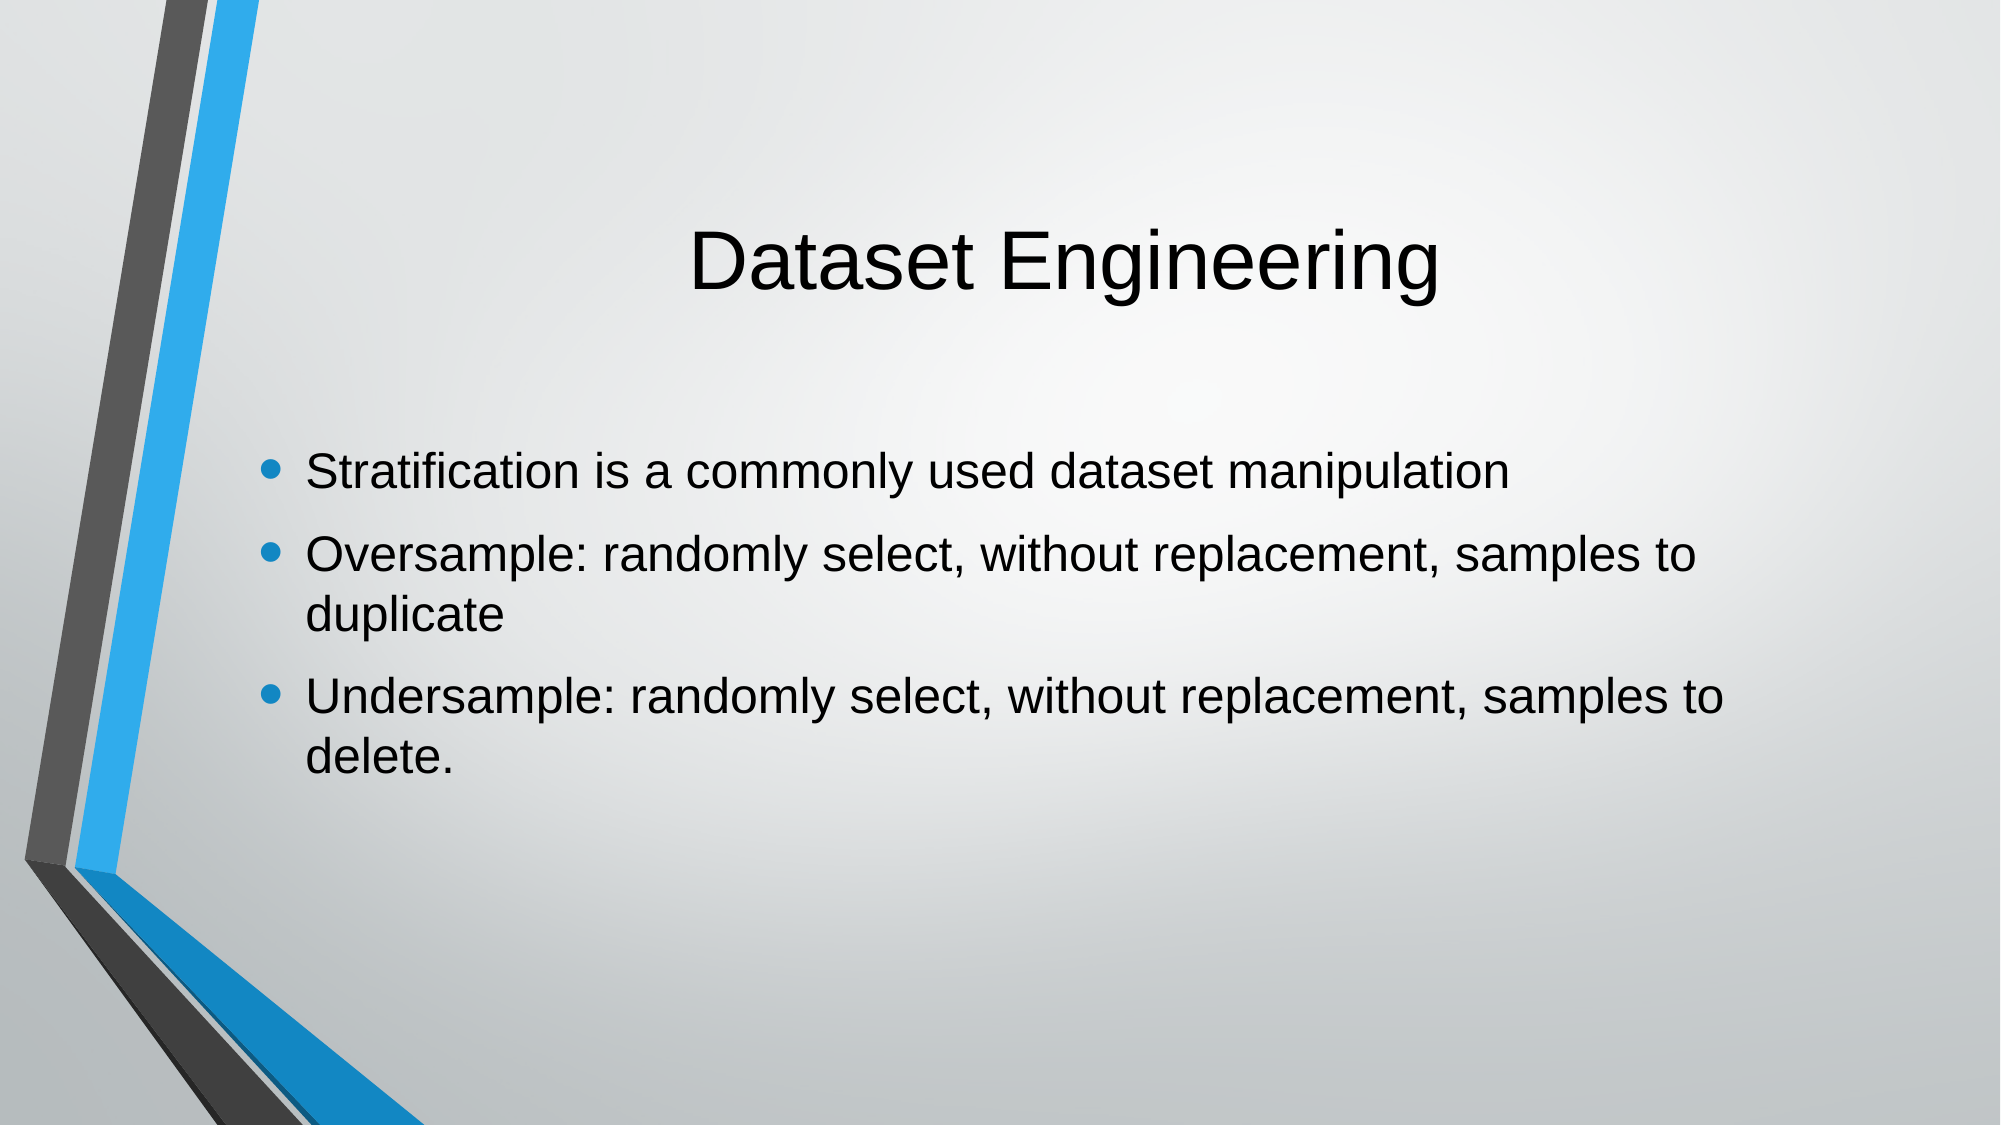

# Dataset Engineering
Stratification is a commonly used dataset manipulation
Oversample: randomly select, without replacement, samples to duplicate
Undersample: randomly select, without replacement, samples to delete.